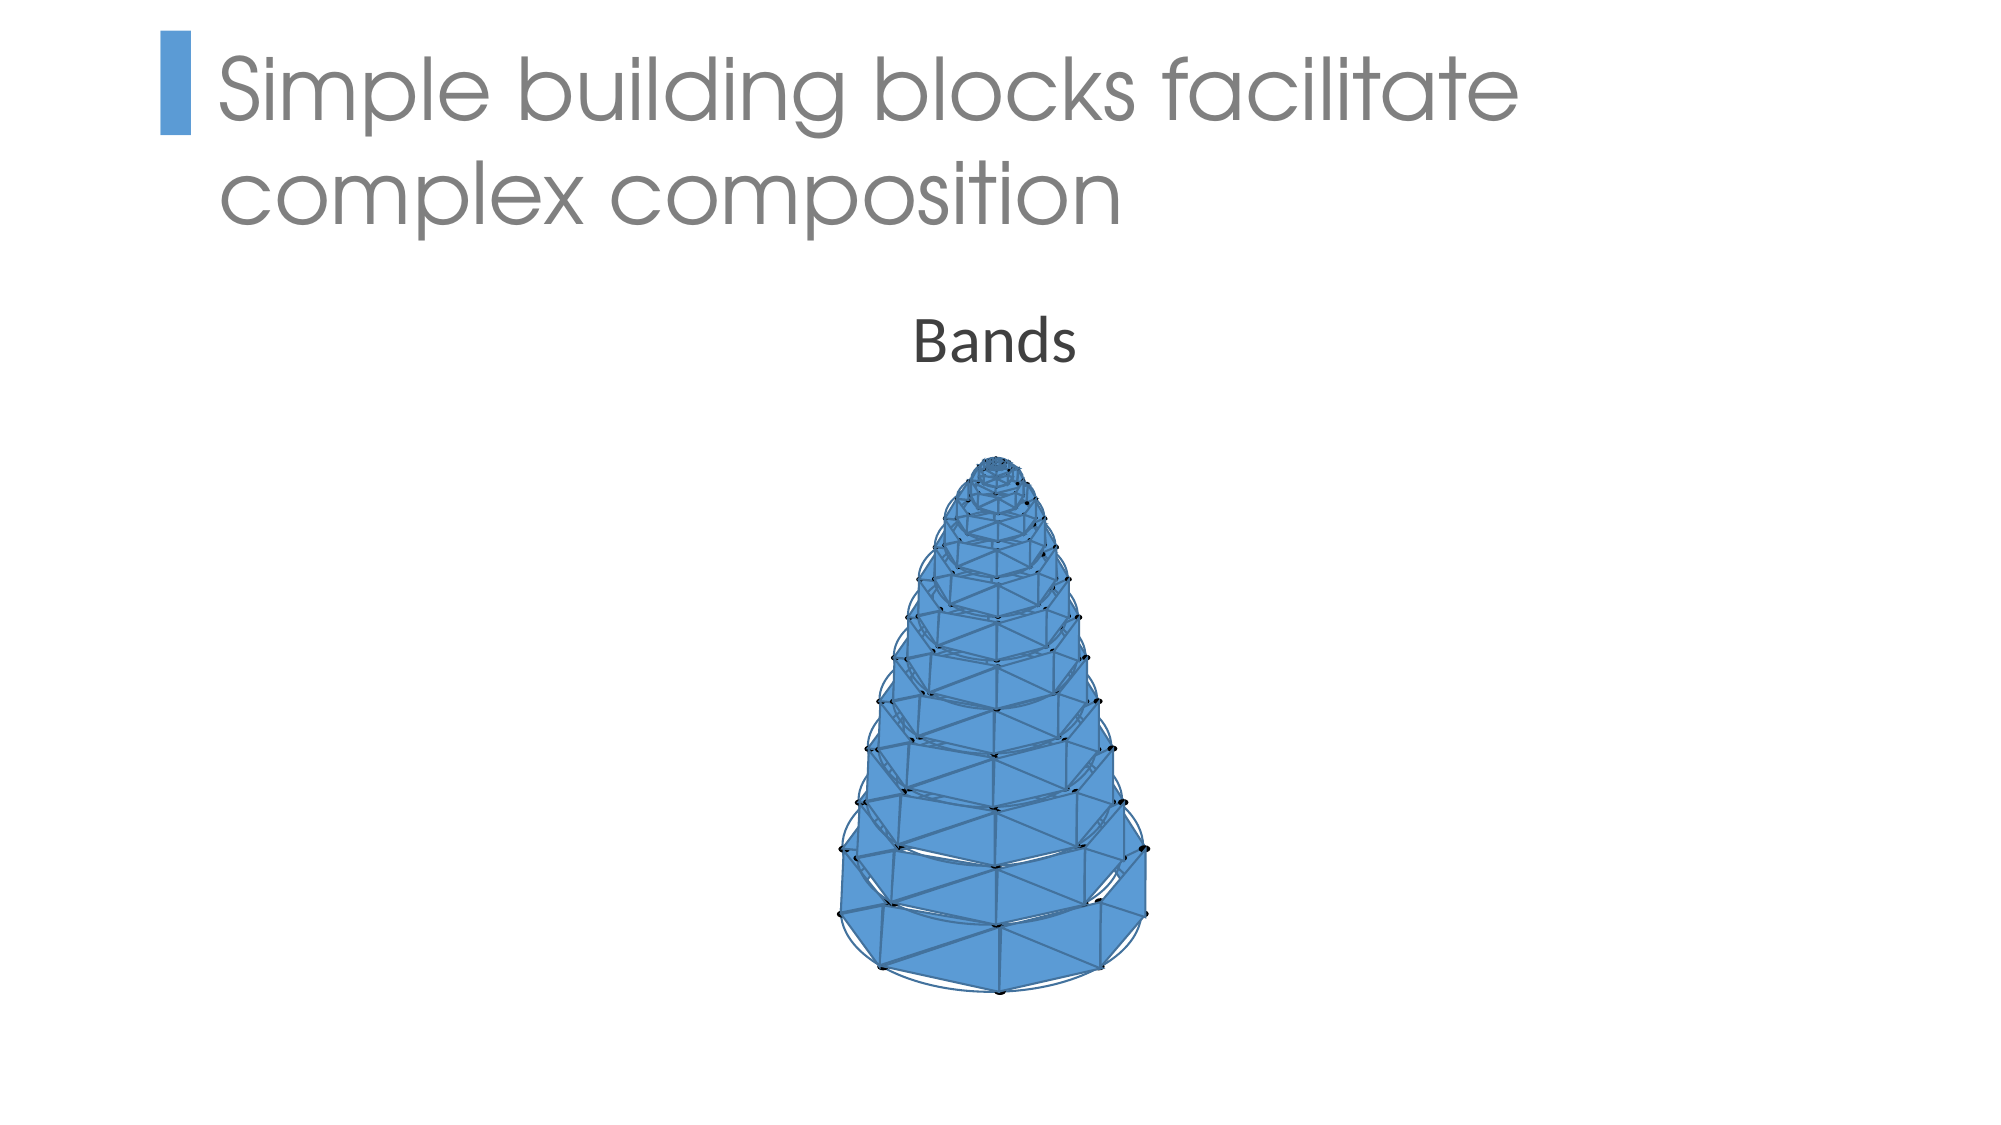

Simple building blocks facilitate complex composition
Bands